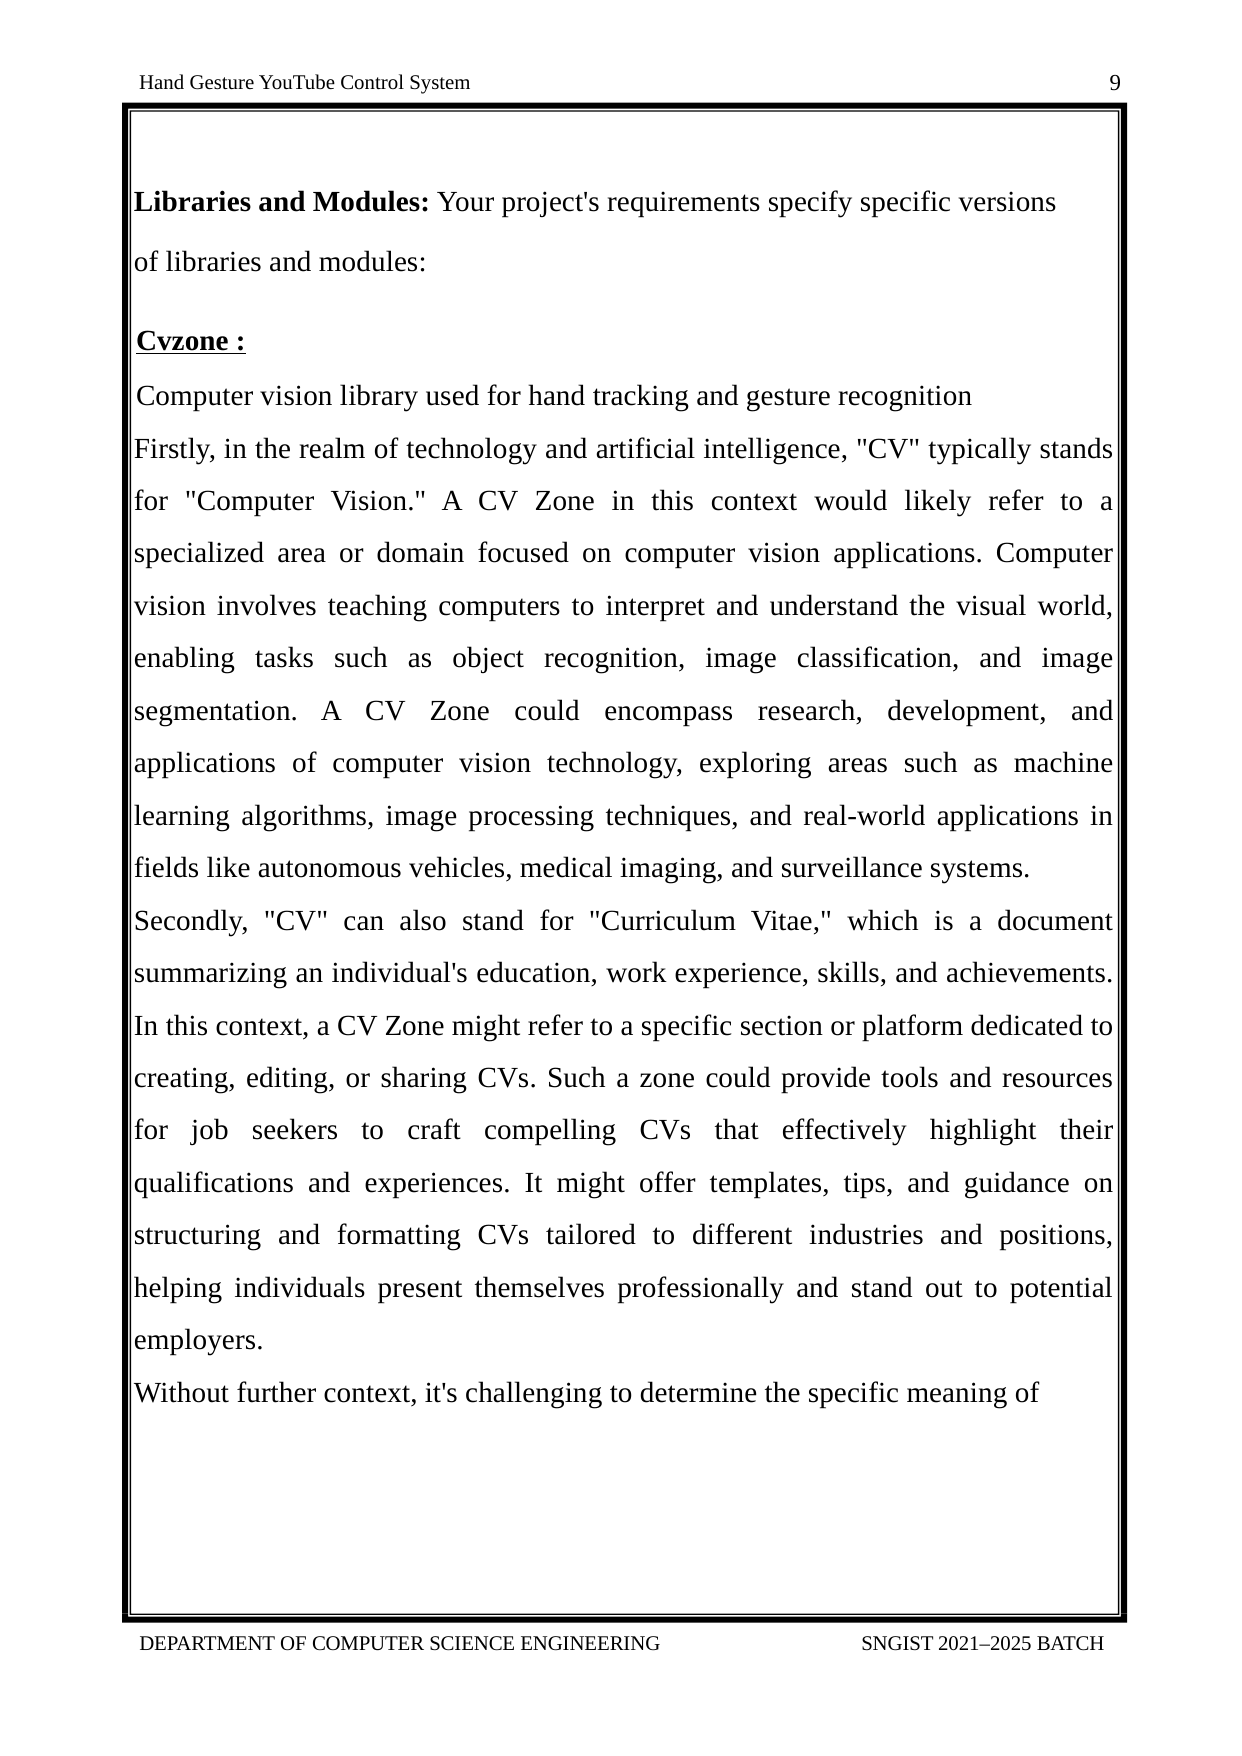

9
Hand Gesture YouTube Control System

Libraries and Modules: Your project's requirements specify specific versions
of libraries and modules:
Cvzone :
Computer vision library used for hand tracking and gesture recognition
Firstly, in the realm of technology and artificial intelligence, "CV" typically stands for "Computer Vision." A CV Zone in this context would likely refer to a specialized area or domain focused on computer vision applications. Computer vision involves teaching computers to interpret and understand the visual world, enabling tasks such as object recognition, image classification, and image segmentation. A CV Zone could encompass research, development, and applications of computer vision technology, exploring areas such as machine learning algorithms, image processing techniques, and real-world applications in fields like autonomous vehicles, medical imaging, and surveillance systems.
Secondly, "CV" can also stand for "Curriculum Vitae," which is a document summarizing an individual's education, work experience, skills, and achievements. In this context, a CV Zone might refer to a specific section or platform dedicated to creating, editing, or sharing CVs. Such a zone could provide tools and resources for job seekers to craft compelling CVs that effectively highlight their qualifications and experiences. It might offer templates, tips, and guidance on structuring and formatting CVs tailored to different industries and positions, helping individuals present themselves professionally and stand out to potential employers.
Without further context, it's challenging to determine the specific meaning of

DEPARTMENT OF COMPUTER SCIENCE ENGINEERING
SNGIST 2021–2025 BATCH